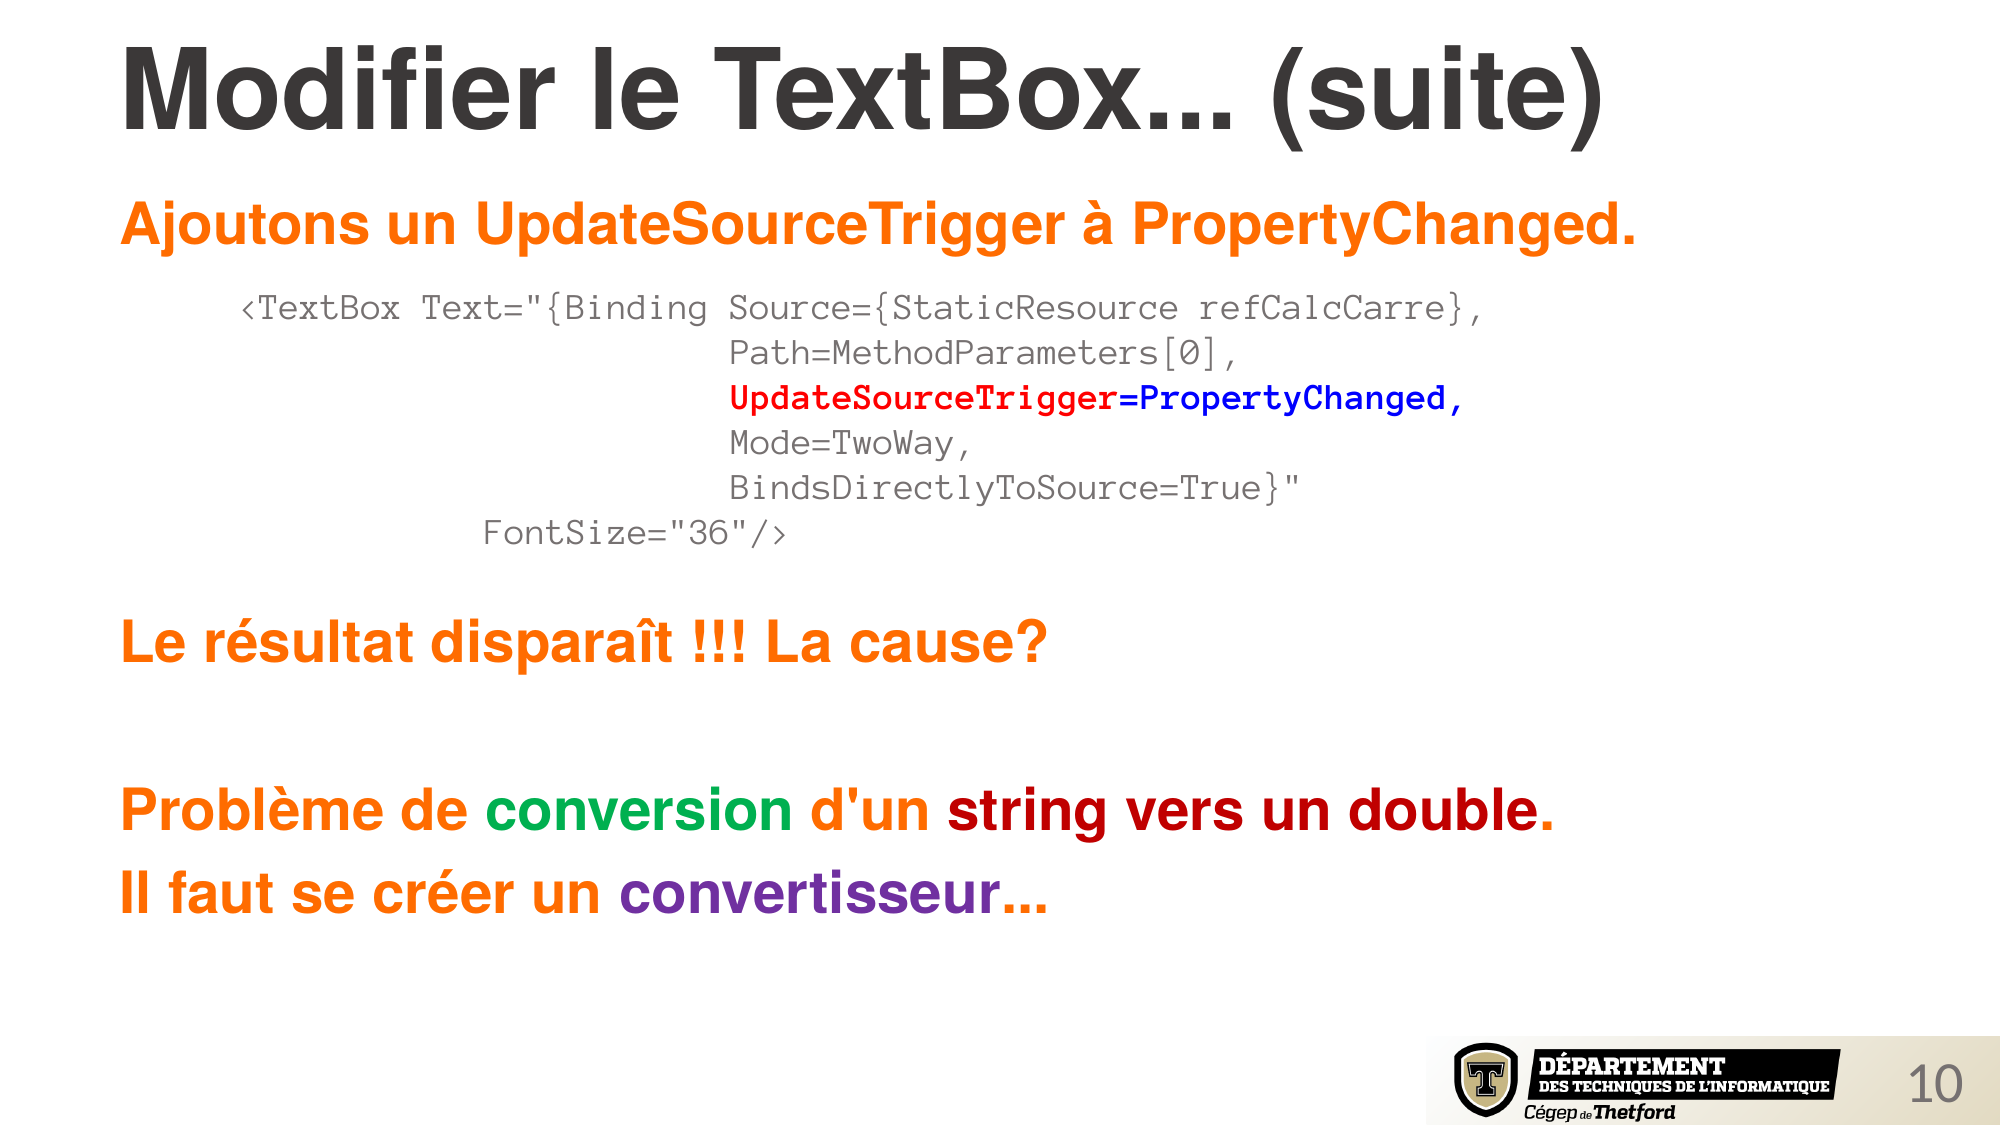

Modifier le TextBox... (suite)
Ajoutons un UpdateSourceTrigger à PropertyChanged.

Le résultat disparaît !!! La cause?

Problème de conversion d'un string vers un double.
Il faut se créer un convertisseur...
<TextBox Text="{Binding Source={StaticResource refCalcCarre},
                        Path=MethodParameters[0],
                        UpdateSourceTrigger=PropertyChanged,
                        Mode=TwoWay,
                        BindsDirectlyToSource=True}"
            FontSize="36"/>